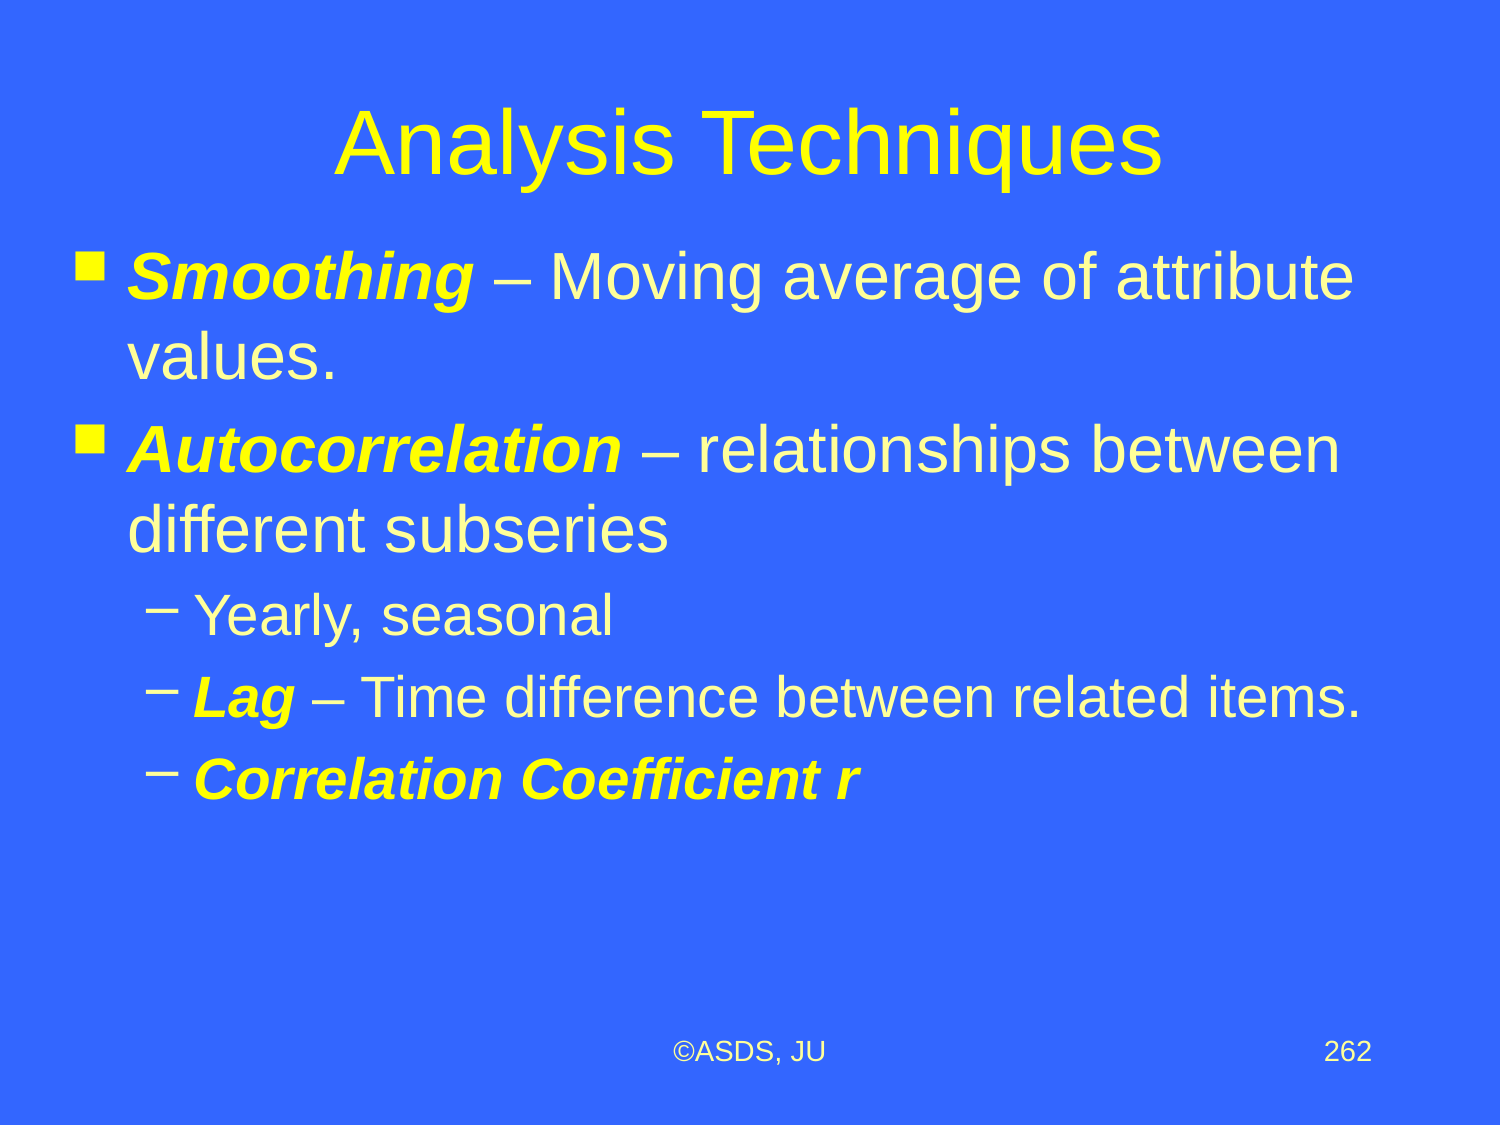

# Analysis Techniques
Smoothing – Moving average of attribute values.
Autocorrelation – relationships between different subseries
Yearly, seasonal
Lag – Time difference between related items.
Correlation Coefficient r

©ASDS, JU
262